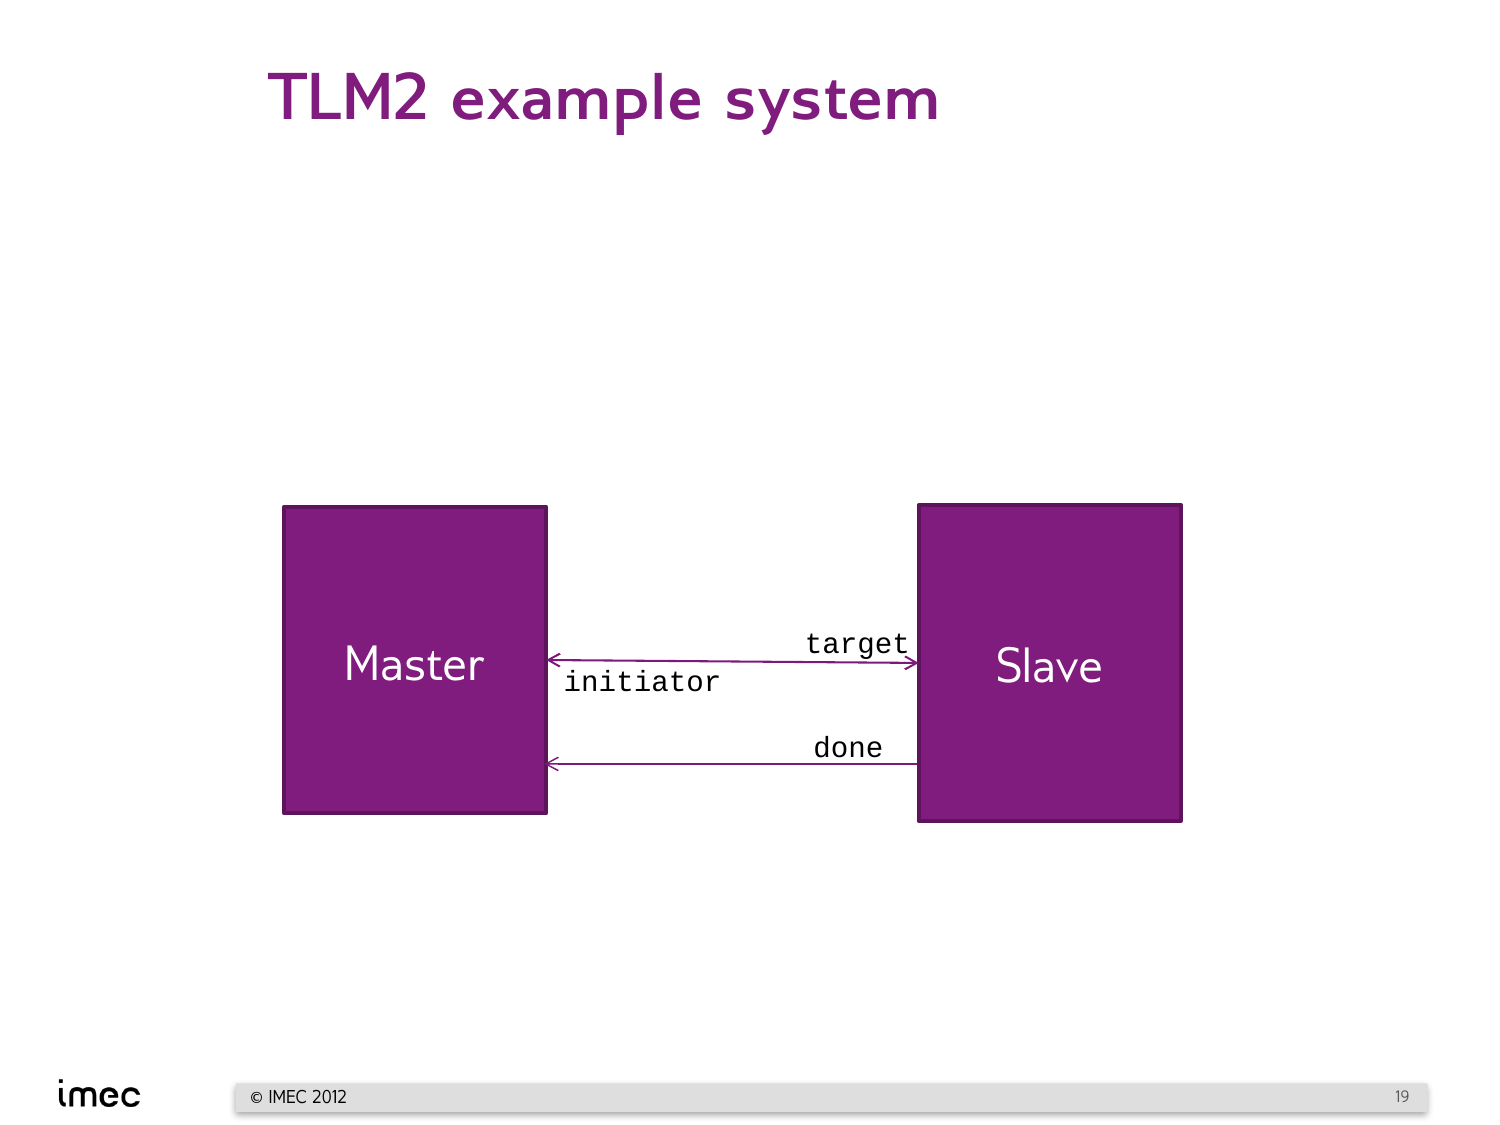

# TLM2 example system

Slave
Master

target
initiator
done